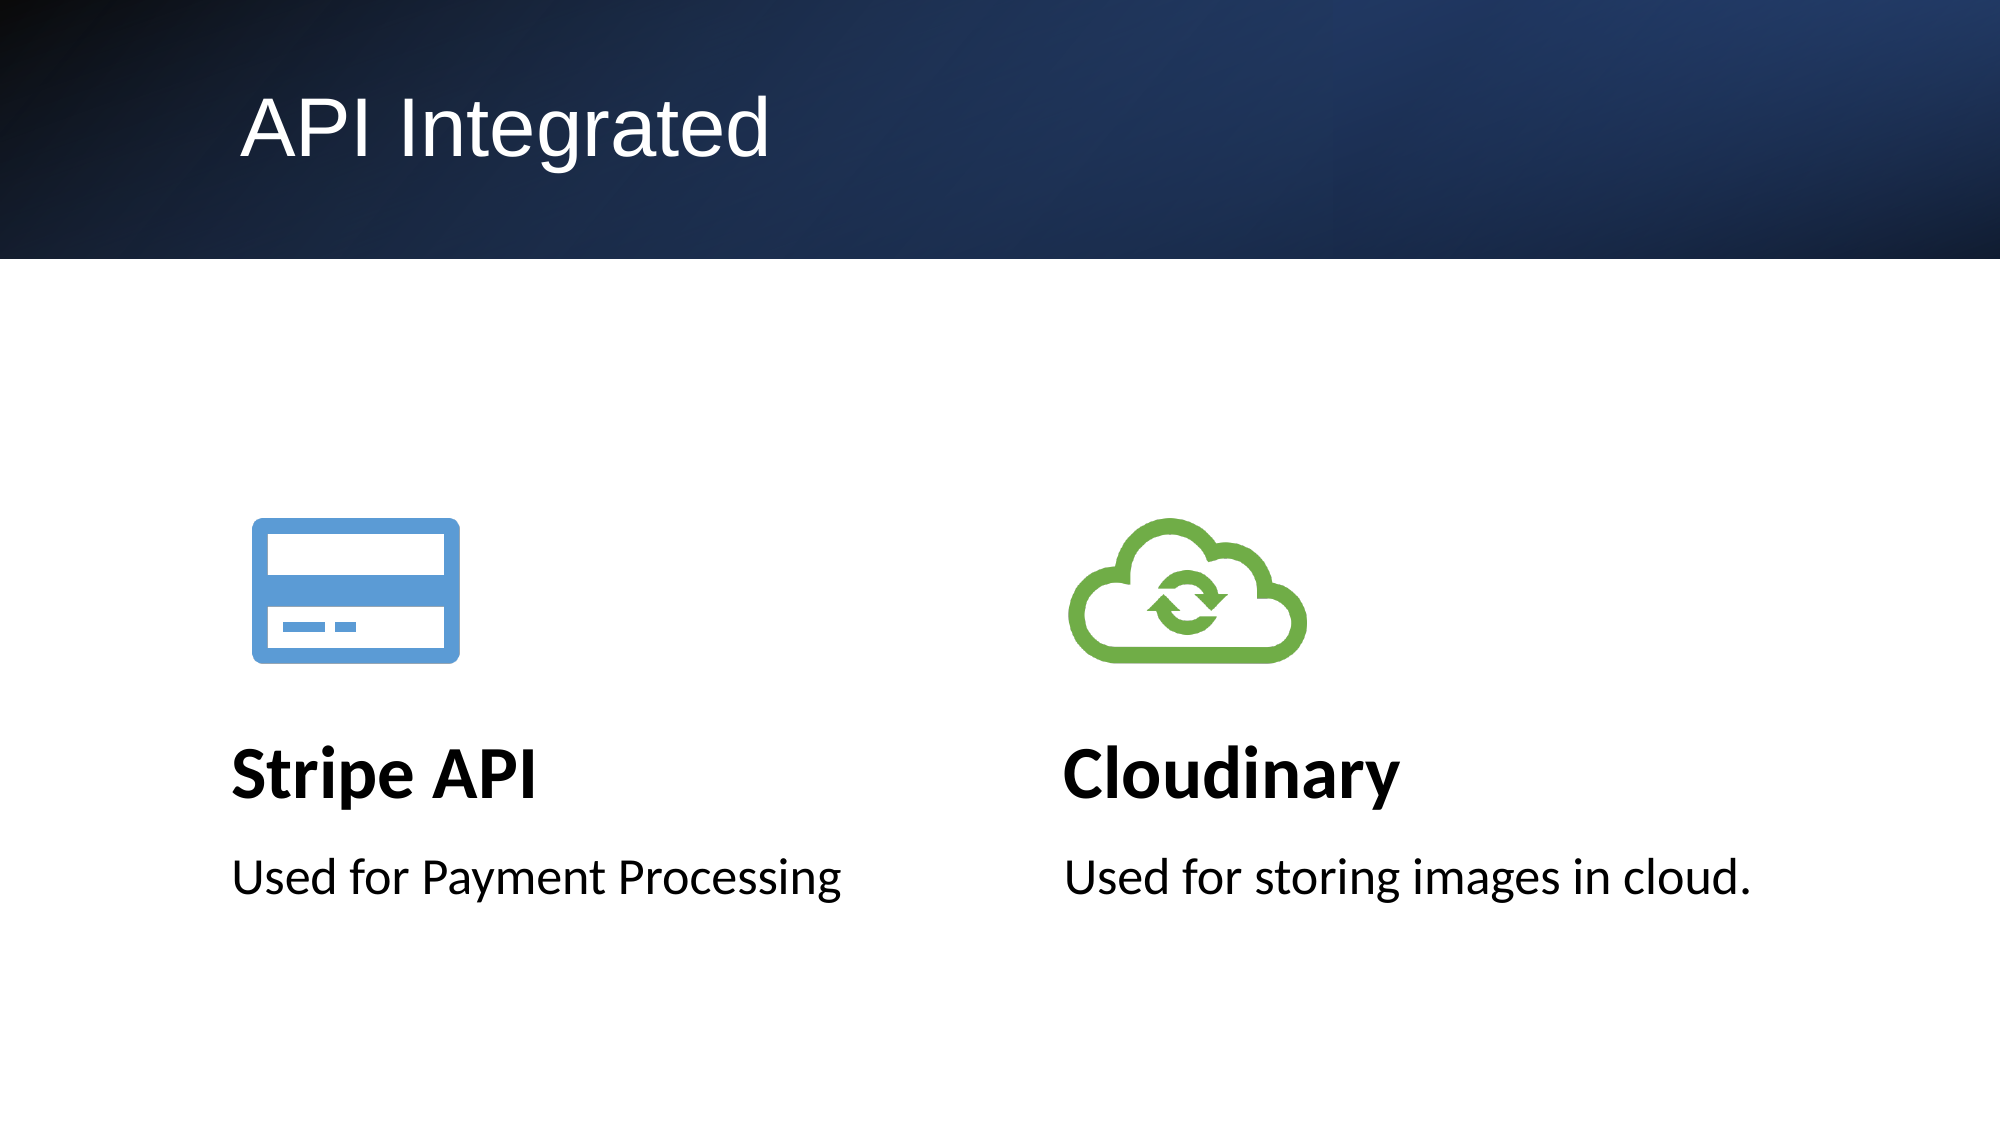

# API Integrated
Stripe API
Used for Payment Processing
Cloudinary
Used for storing images in cloud.